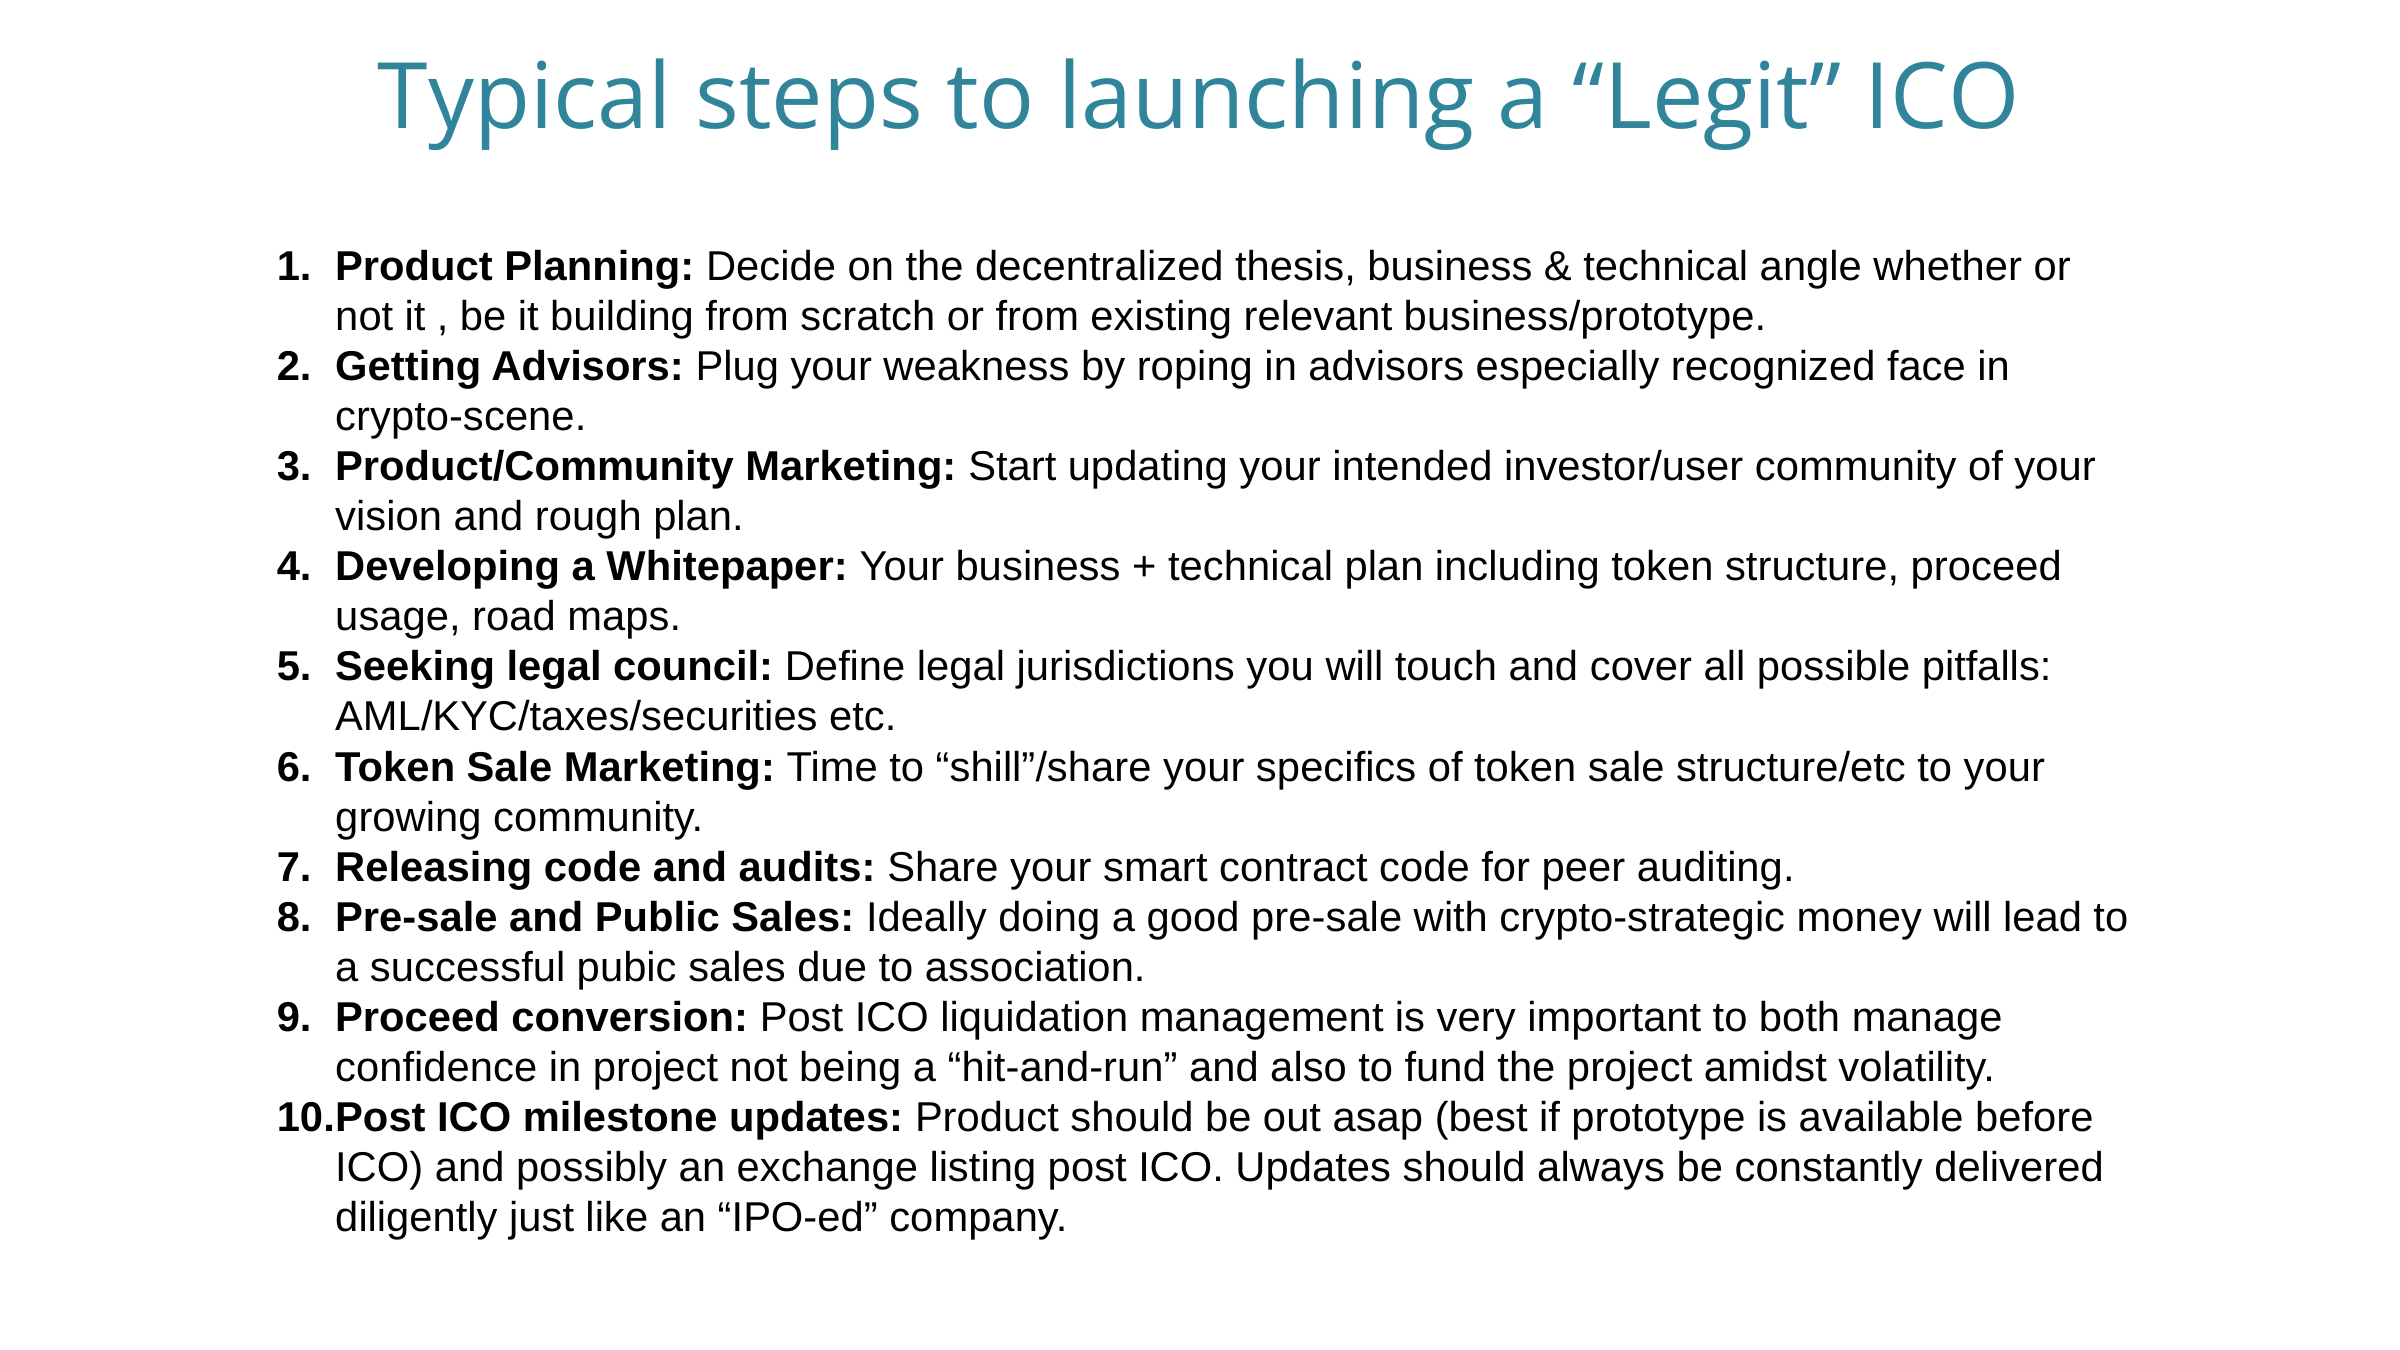

Typical steps to launching a “Legit” ICO

Product Planning: Decide on the decentralized thesis, business & technical angle whether or not it , be it building from scratch or from existing relevant business/prototype.
Getting Advisors: Plug your weakness by roping in advisors especially recognized face in crypto-scene.
Product/Community Marketing: Start updating your intended investor/user community of your vision and rough plan.
Developing a Whitepaper: Your business + technical plan including token structure, proceed usage, road maps.
Seeking legal council: Define legal jurisdictions you will touch and cover all possible pitfalls: AML/KYC/taxes/securities etc.
Token Sale Marketing: Time to “shill”/share your specifics of token sale structure/etc to your growing community.
Releasing code and audits: Share your smart contract code for peer auditing.
Pre-sale and Public Sales: Ideally doing a good pre-sale with crypto-strategic money will lead to a successful pubic sales due to association.
Proceed conversion: Post ICO liquidation management is very important to both manage confidence in project not being a “hit-and-run” and also to fund the project amidst volatility.
Post ICO milestone updates: Product should be out asap (best if prototype is available before ICO) and possibly an exchange listing post ICO. Updates should always be constantly delivered diligently just like an “IPO-ed” company.